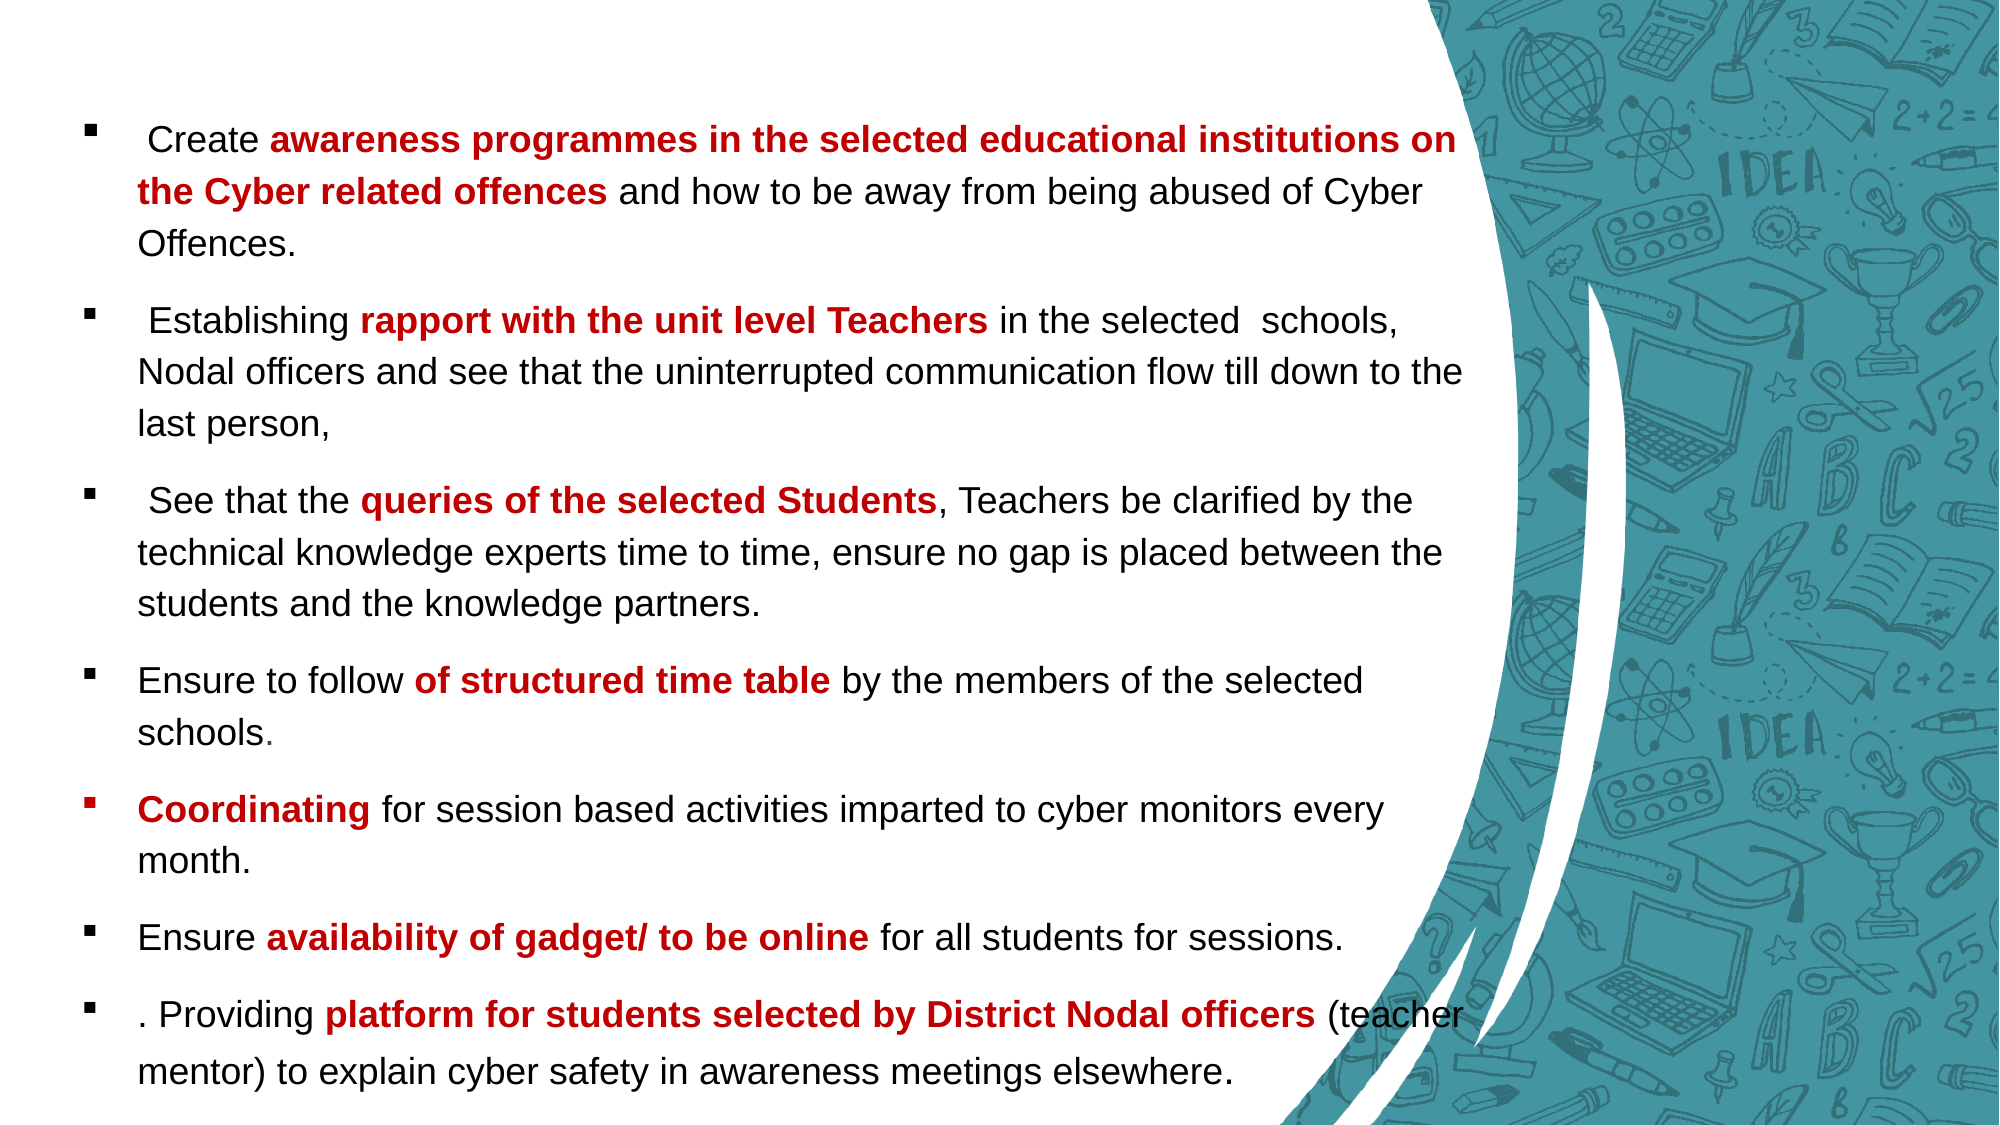

Create awareness programmes in the selected educational institutions on the Cyber related offences and how to be away from being abused of Cyber Offences.
 Establishing rapport with the unit level Teachers in the selected  schools, Nodal officers and see that the uninterrupted communication flow till down to the last person,
 See that the queries of the selected Students, Teachers be clarified by the technical knowledge experts time to time, ensure no gap is placed between the students and the knowledge partners.
Ensure to follow of structured time table by the members of the selected  schools.
Coordinating for session based activities imparted to cyber monitors every month.
Ensure availability of gadget/ to be online for all students for sessions.
. Providing platform for students selected by District Nodal officers (teacher mentor) to explain cyber safety in awareness meetings elsewhere.